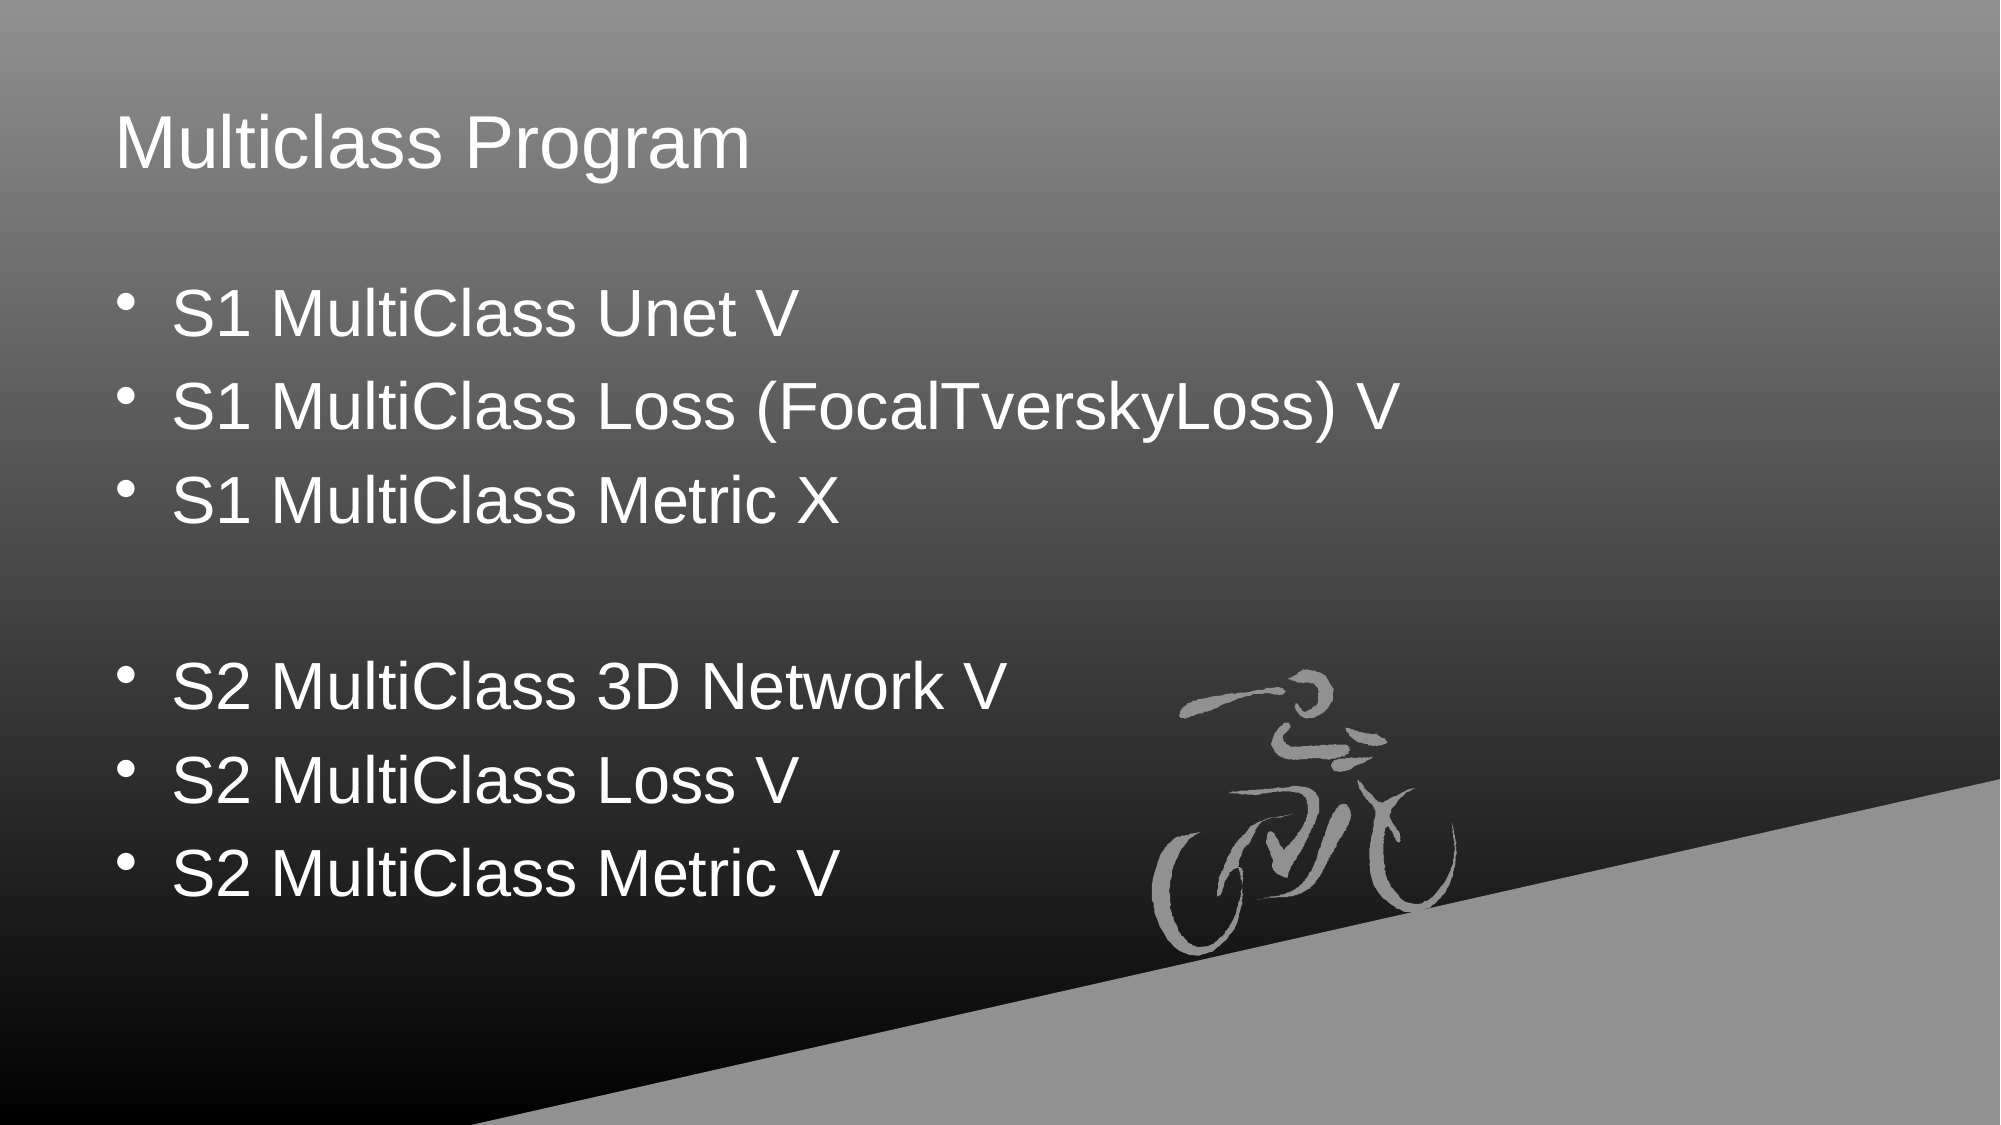

# Multiclass Program
S1 MultiClass Unet V
S1 MultiClass Loss (FocalTverskyLoss) V
S1 MultiClass Metric X

S2 MultiClass 3D Network V
S2 MultiClass Loss V
S2 MultiClass Metric V